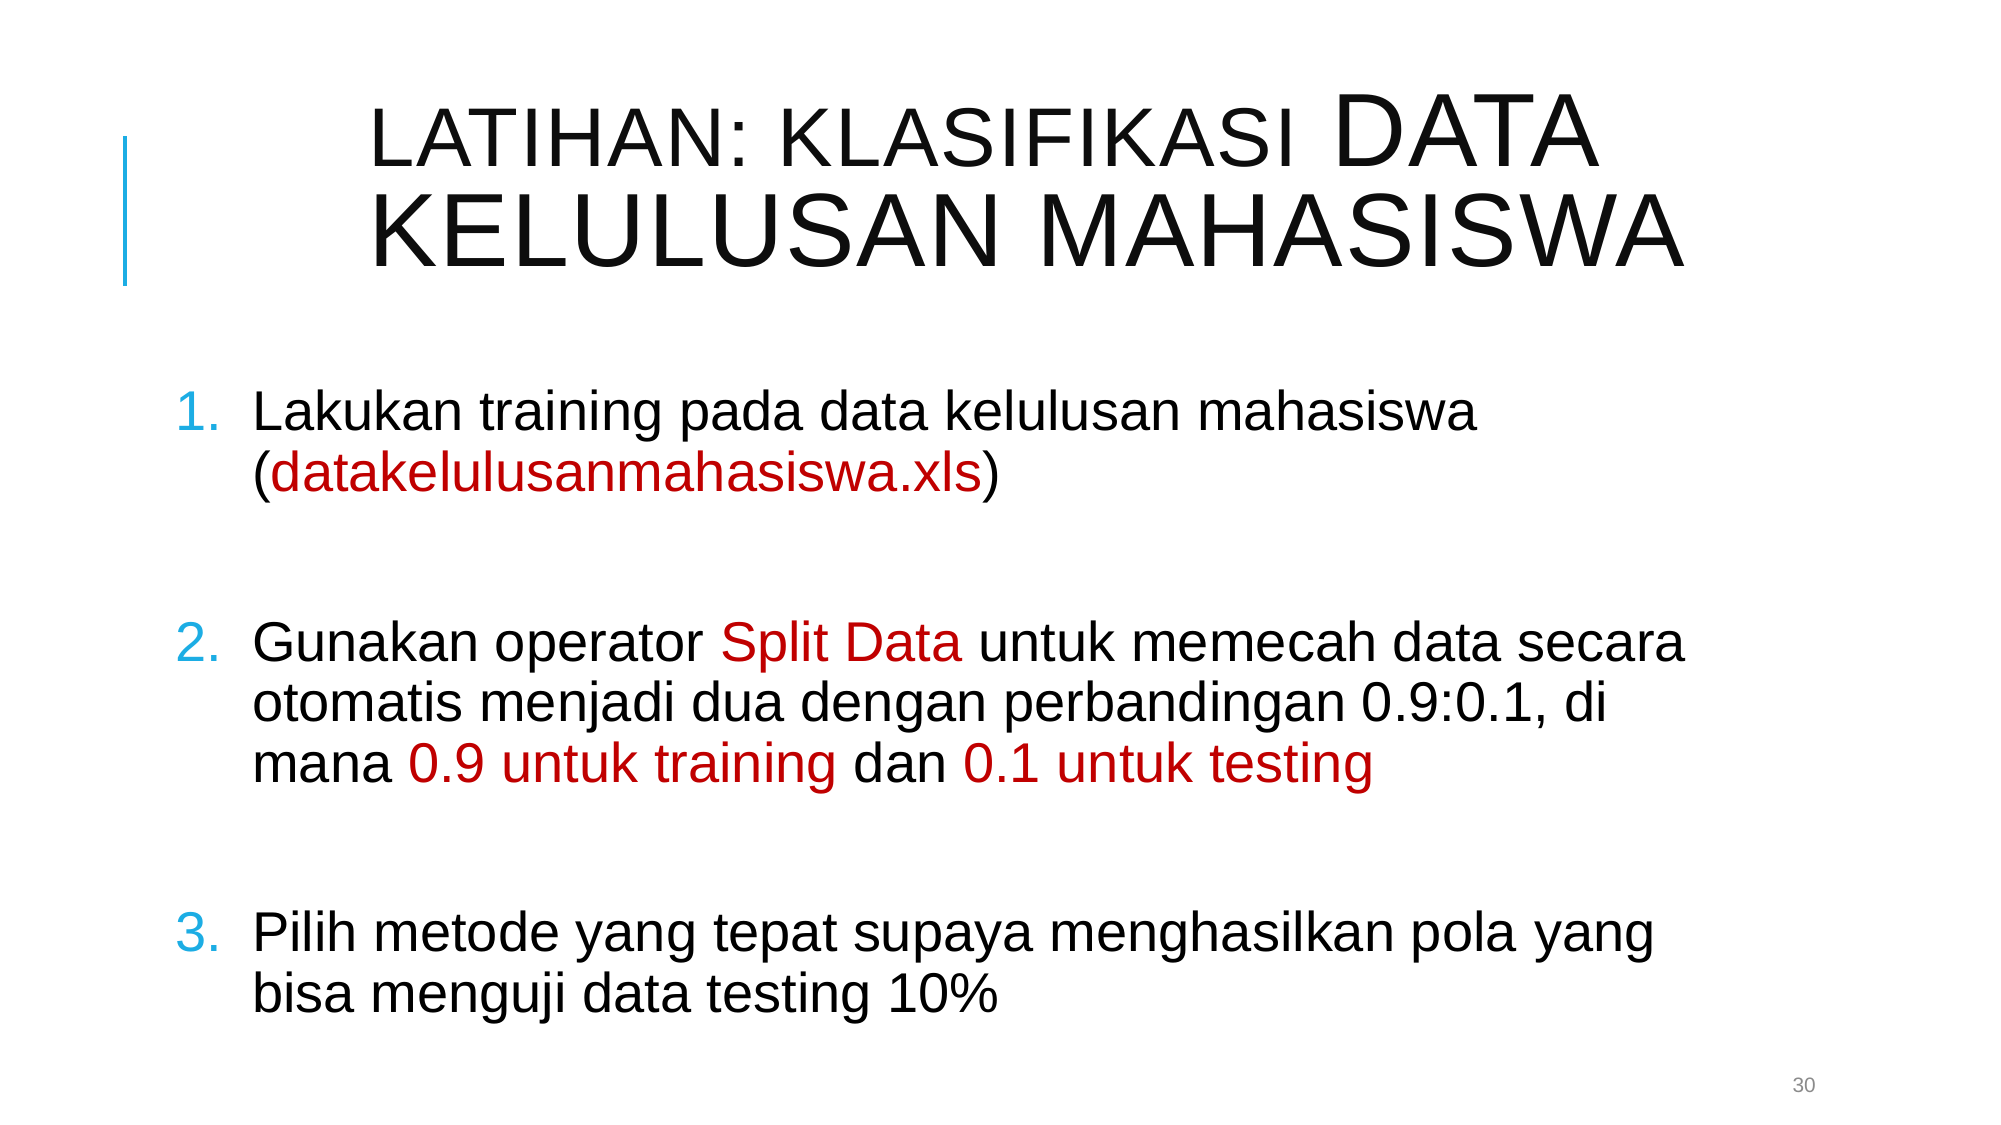

30
# Latihan: Klasifikasi Data Kelulusan Mahasiswa
Lakukan training pada data kelulusan mahasiswa (datakelulusanmahasiswa.xls)

Gunakan operator Split Data untuk memecah data secara otomatis menjadi dua dengan perbandingan 0.9:0.1, di mana 0.9 untuk training dan 0.1 untuk testing

Pilih metode yang tepat supaya menghasilkan pola yang bisa menguji data testing 10%